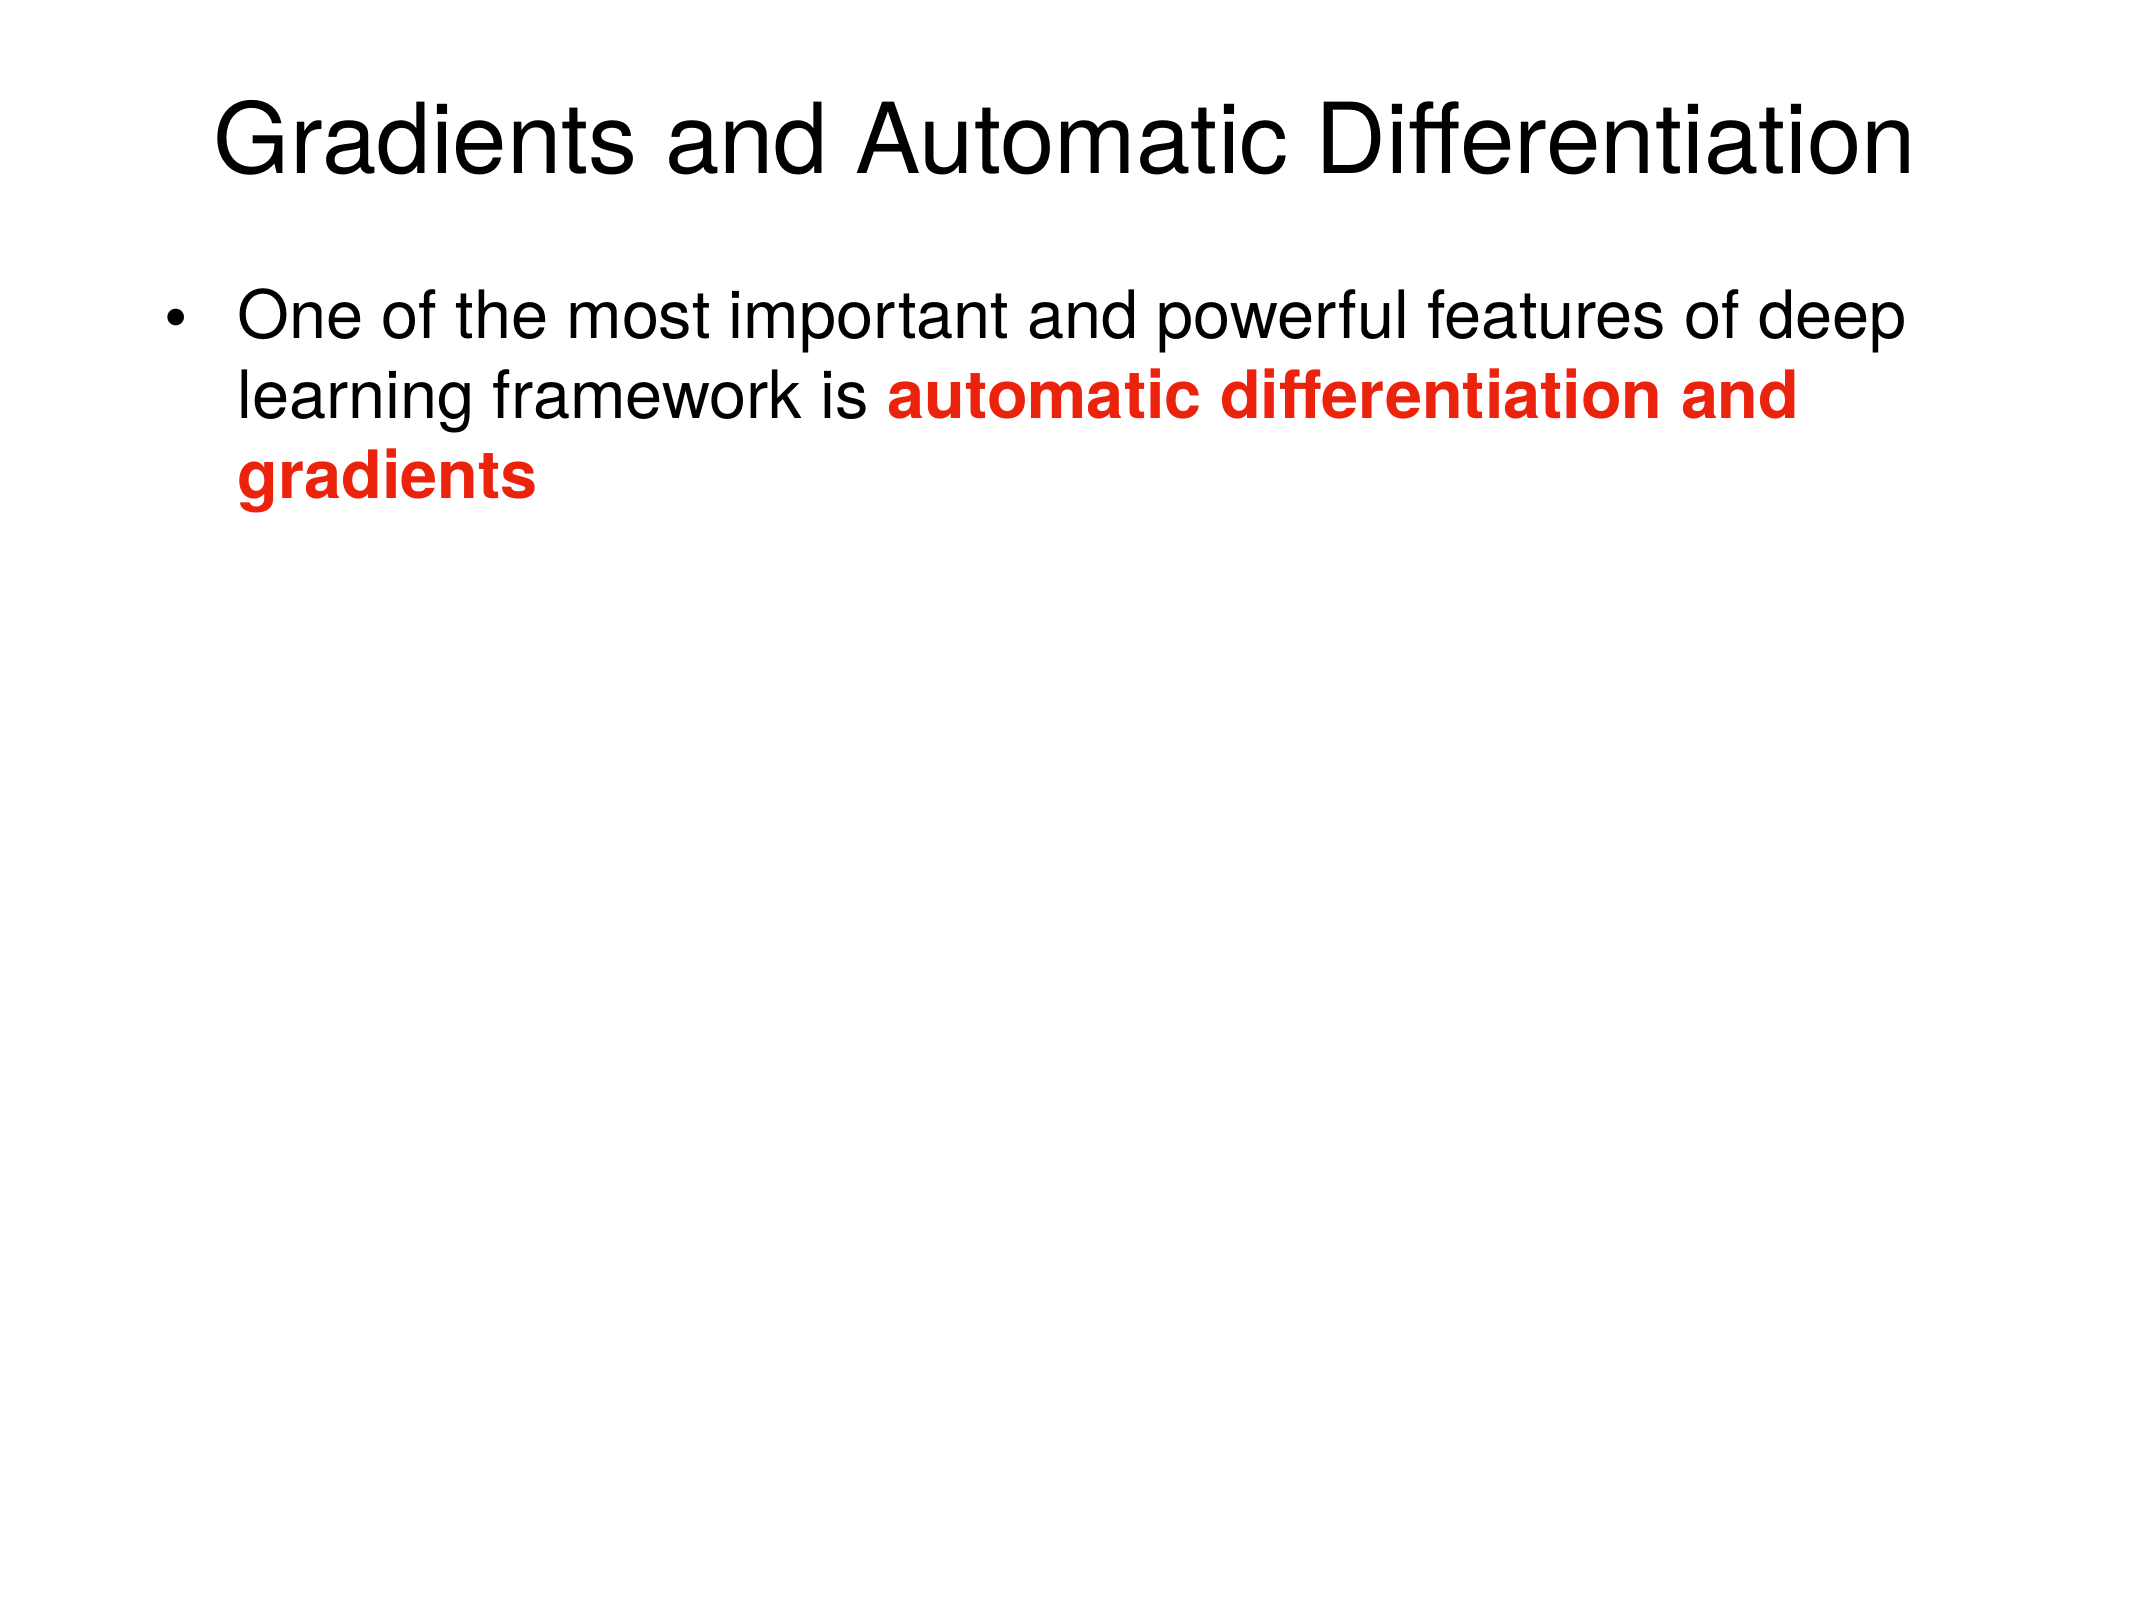

# Gradients and Automatic Differentiation
One of the most important and powerful features of deep learning framework is automatic differentiation and gradients